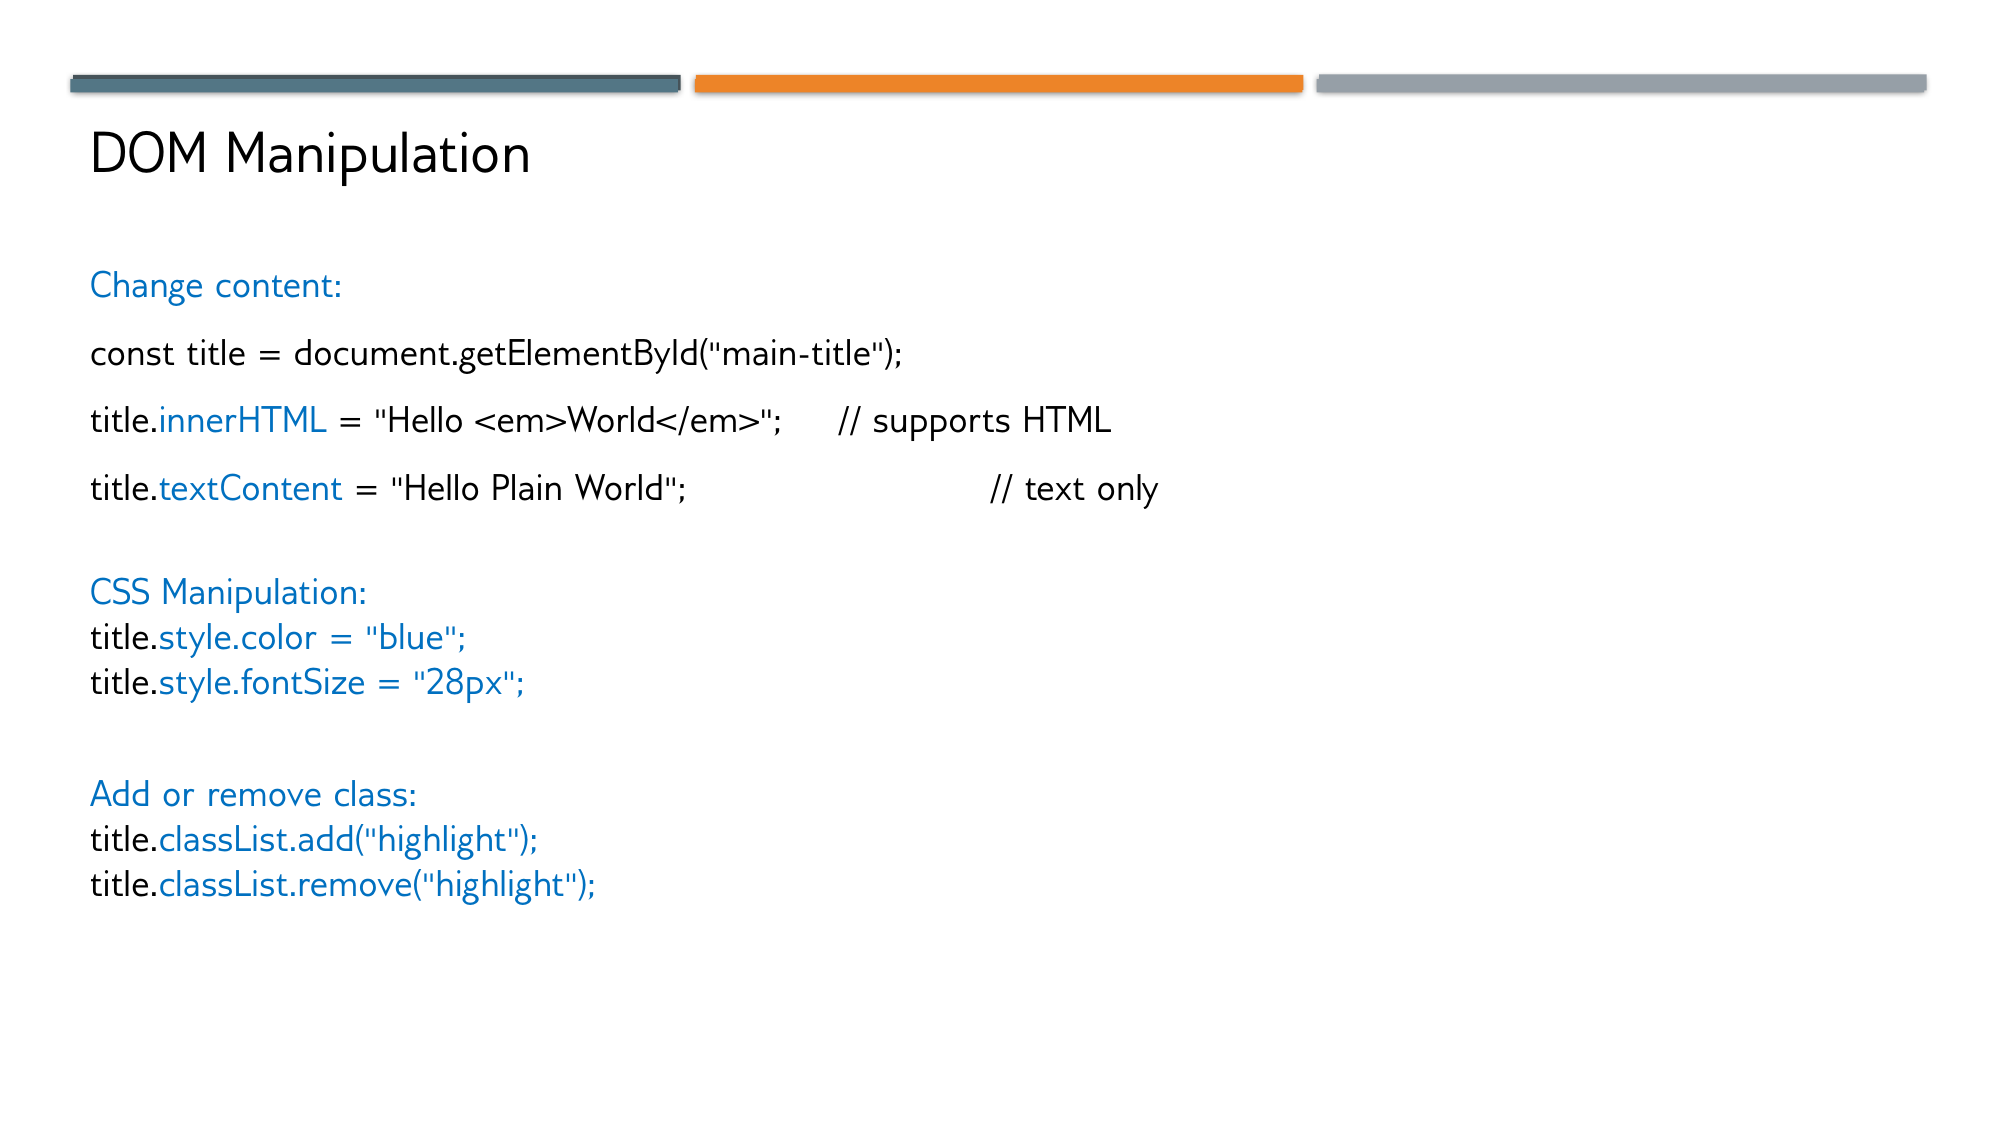

# DOM Manipulation
Change content:
const title = document.getElementById("main-title");
title.innerHTML = "Hello <em>World</em>";     // supports HTML
title.textContent = "Hello Plain World";   		// text only
CSS Manipulation:
title.style.color = "blue";
title.style.fontSize = "28px";
Add or remove class:
title.classList.add("highlight");
title.classList.remove("highlight");